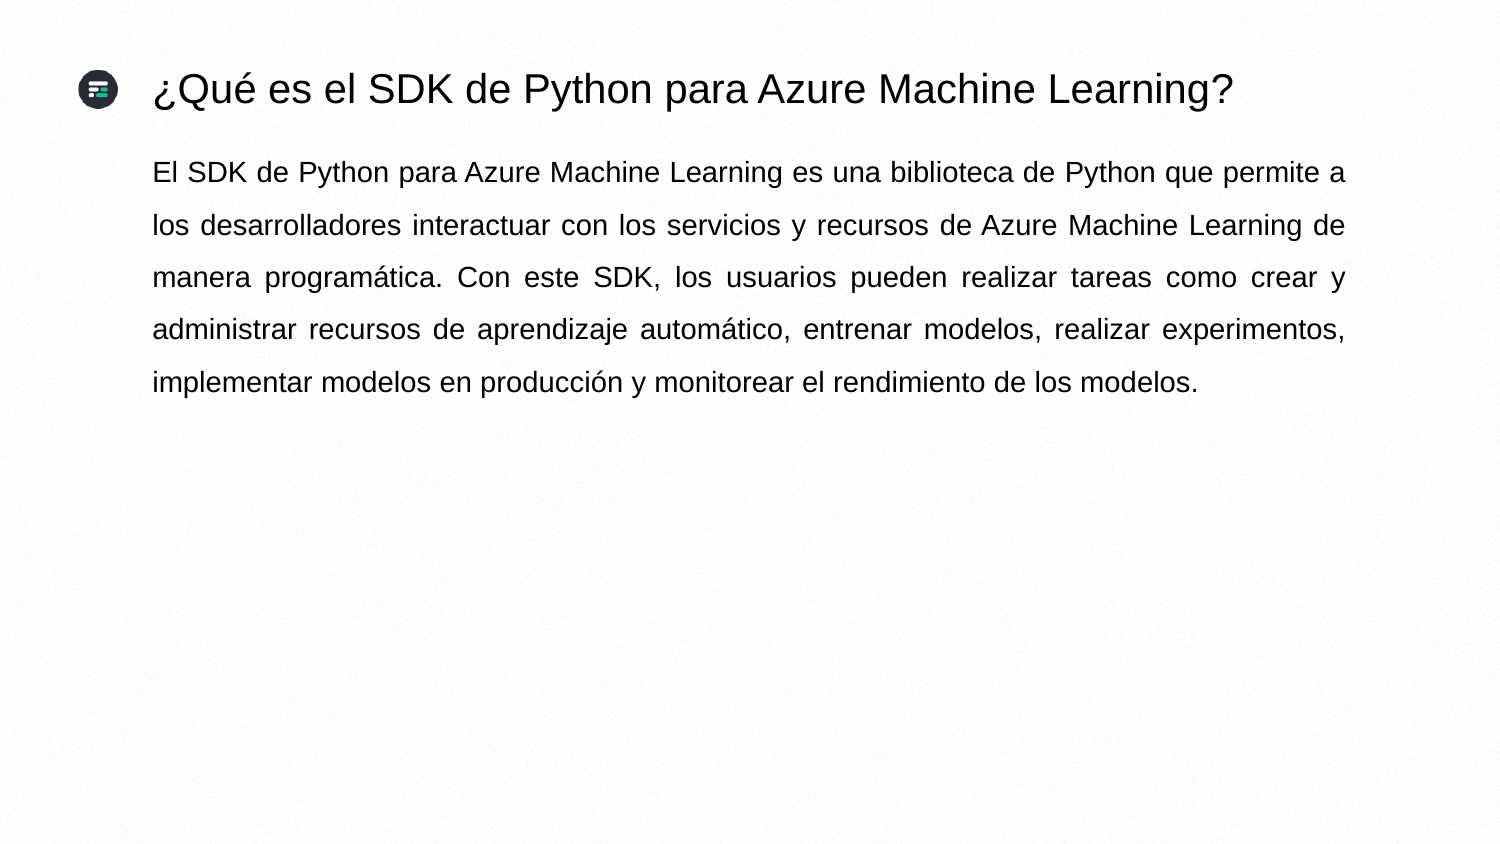

¿Qué es el SDK de Python para Azure Machine Learning?
El SDK de Python para Azure Machine Learning es una biblioteca de Python que permite a los desarrolladores interactuar con los servicios y recursos de Azure Machine Learning de manera programática. Con este SDK, los usuarios pueden realizar tareas como crear y administrar recursos de aprendizaje automático, entrenar modelos, realizar experimentos, implementar modelos en producción y monitorear el rendimiento de los modelos.